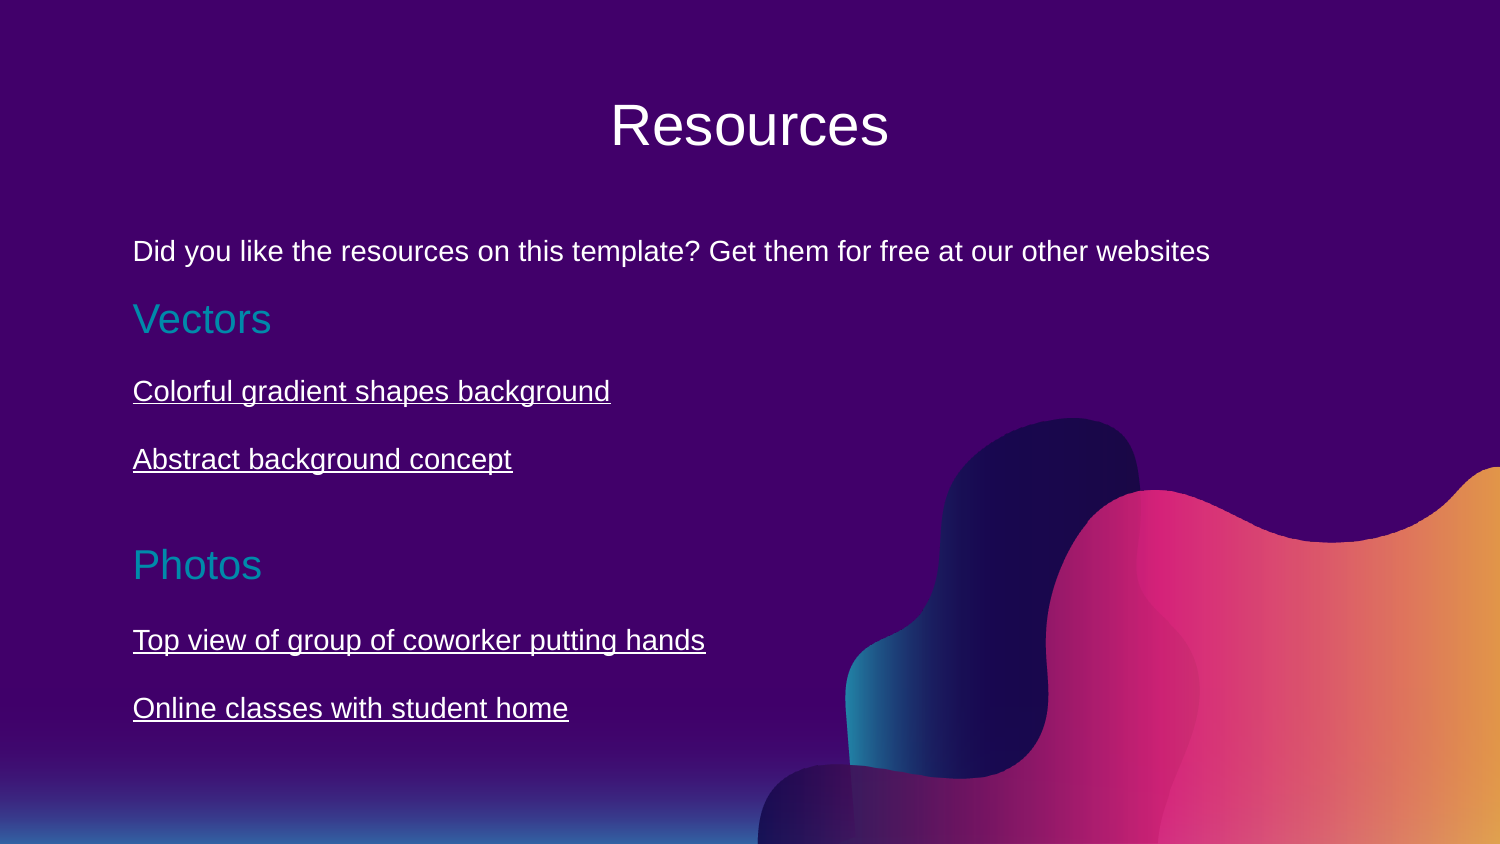

# Resources
Did you like the resources on this template? Get them for free at our other websites
Vectors
Colorful gradient shapes background
Abstract background concept

Photos
Top view of group of coworker putting hands
Online classes with student home